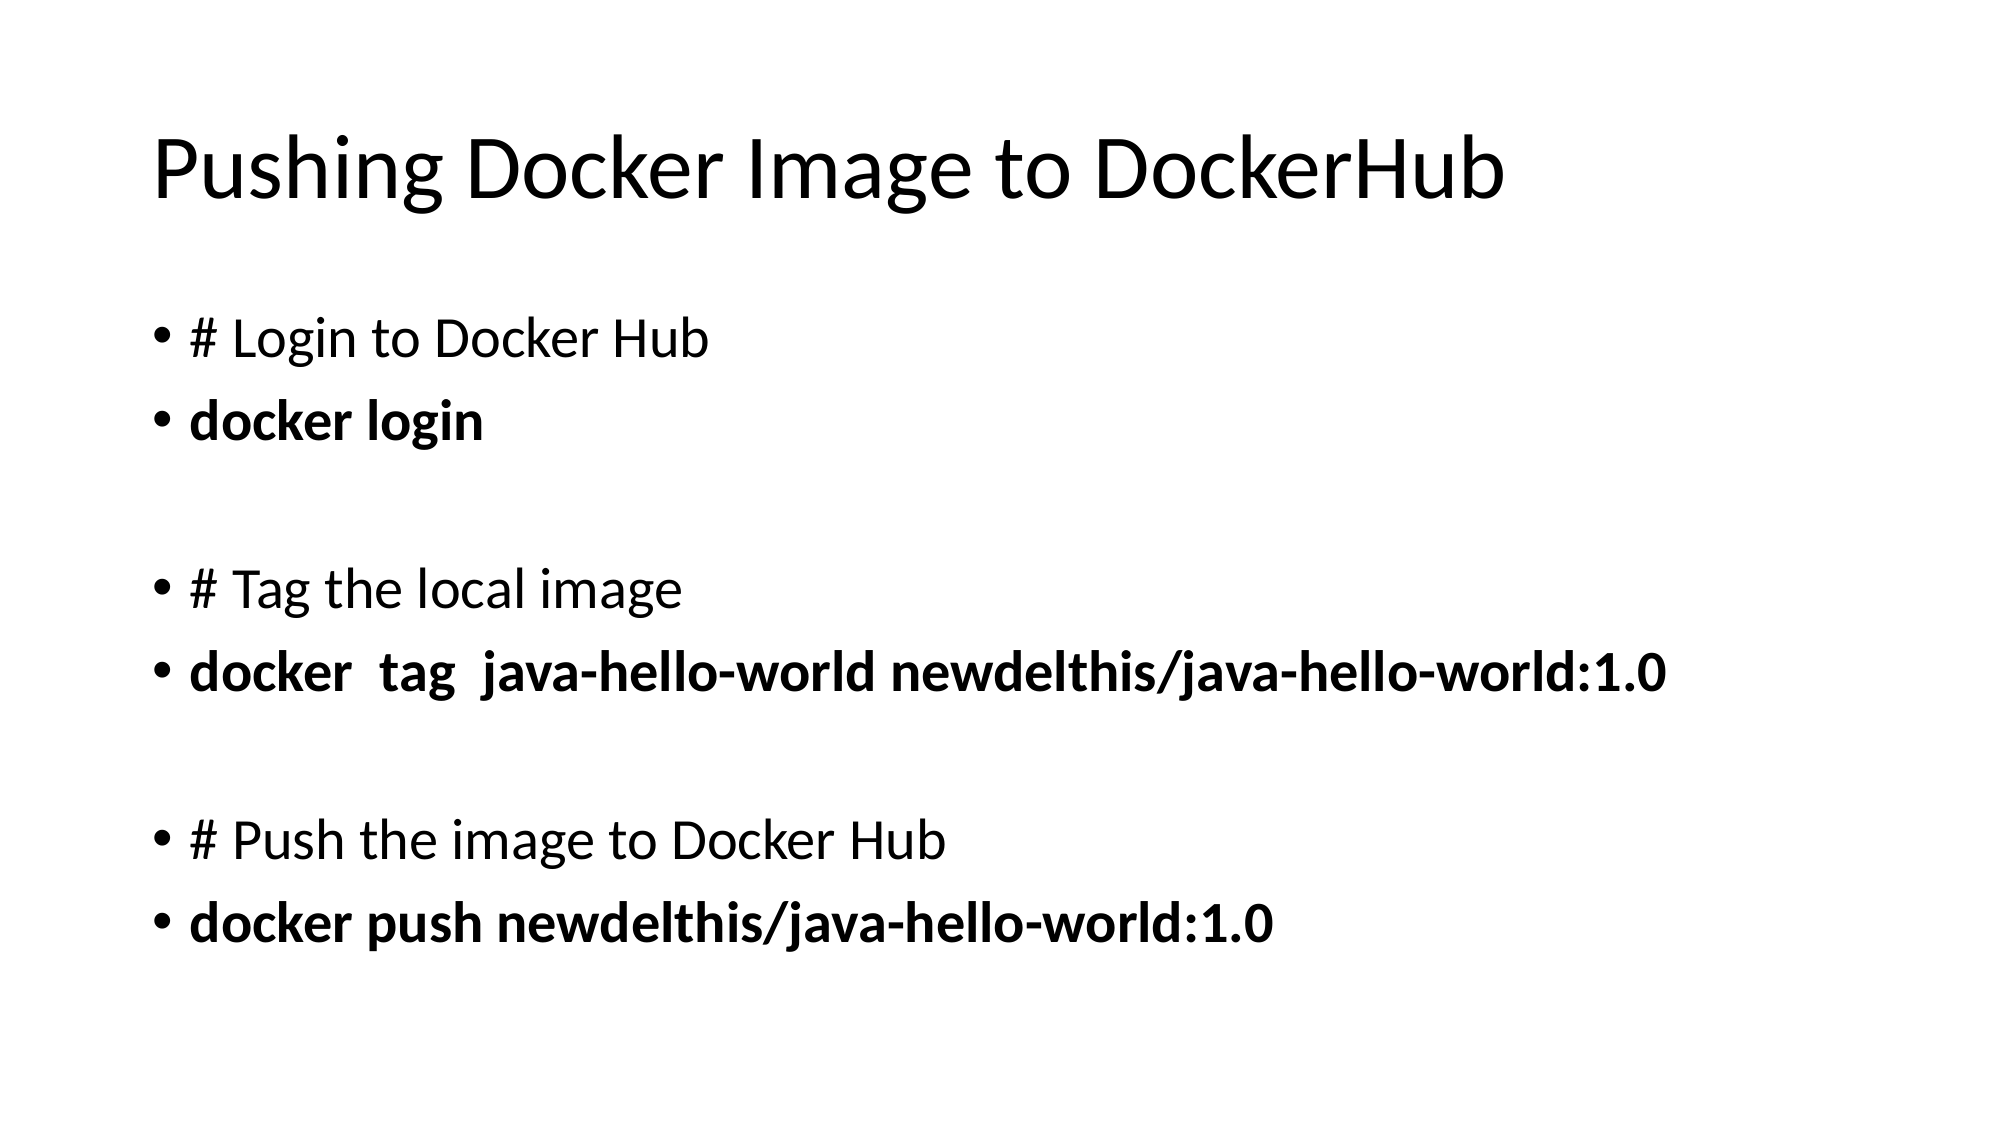

# Pushing Docker Image to DockerHub
# Login to Docker Hub
docker login

# Tag the local image
docker  tag  java-hello-world newdelthis/java-hello-world:1.0

# Push the image to Docker Hub
docker push newdelthis/java-hello-world:1.0